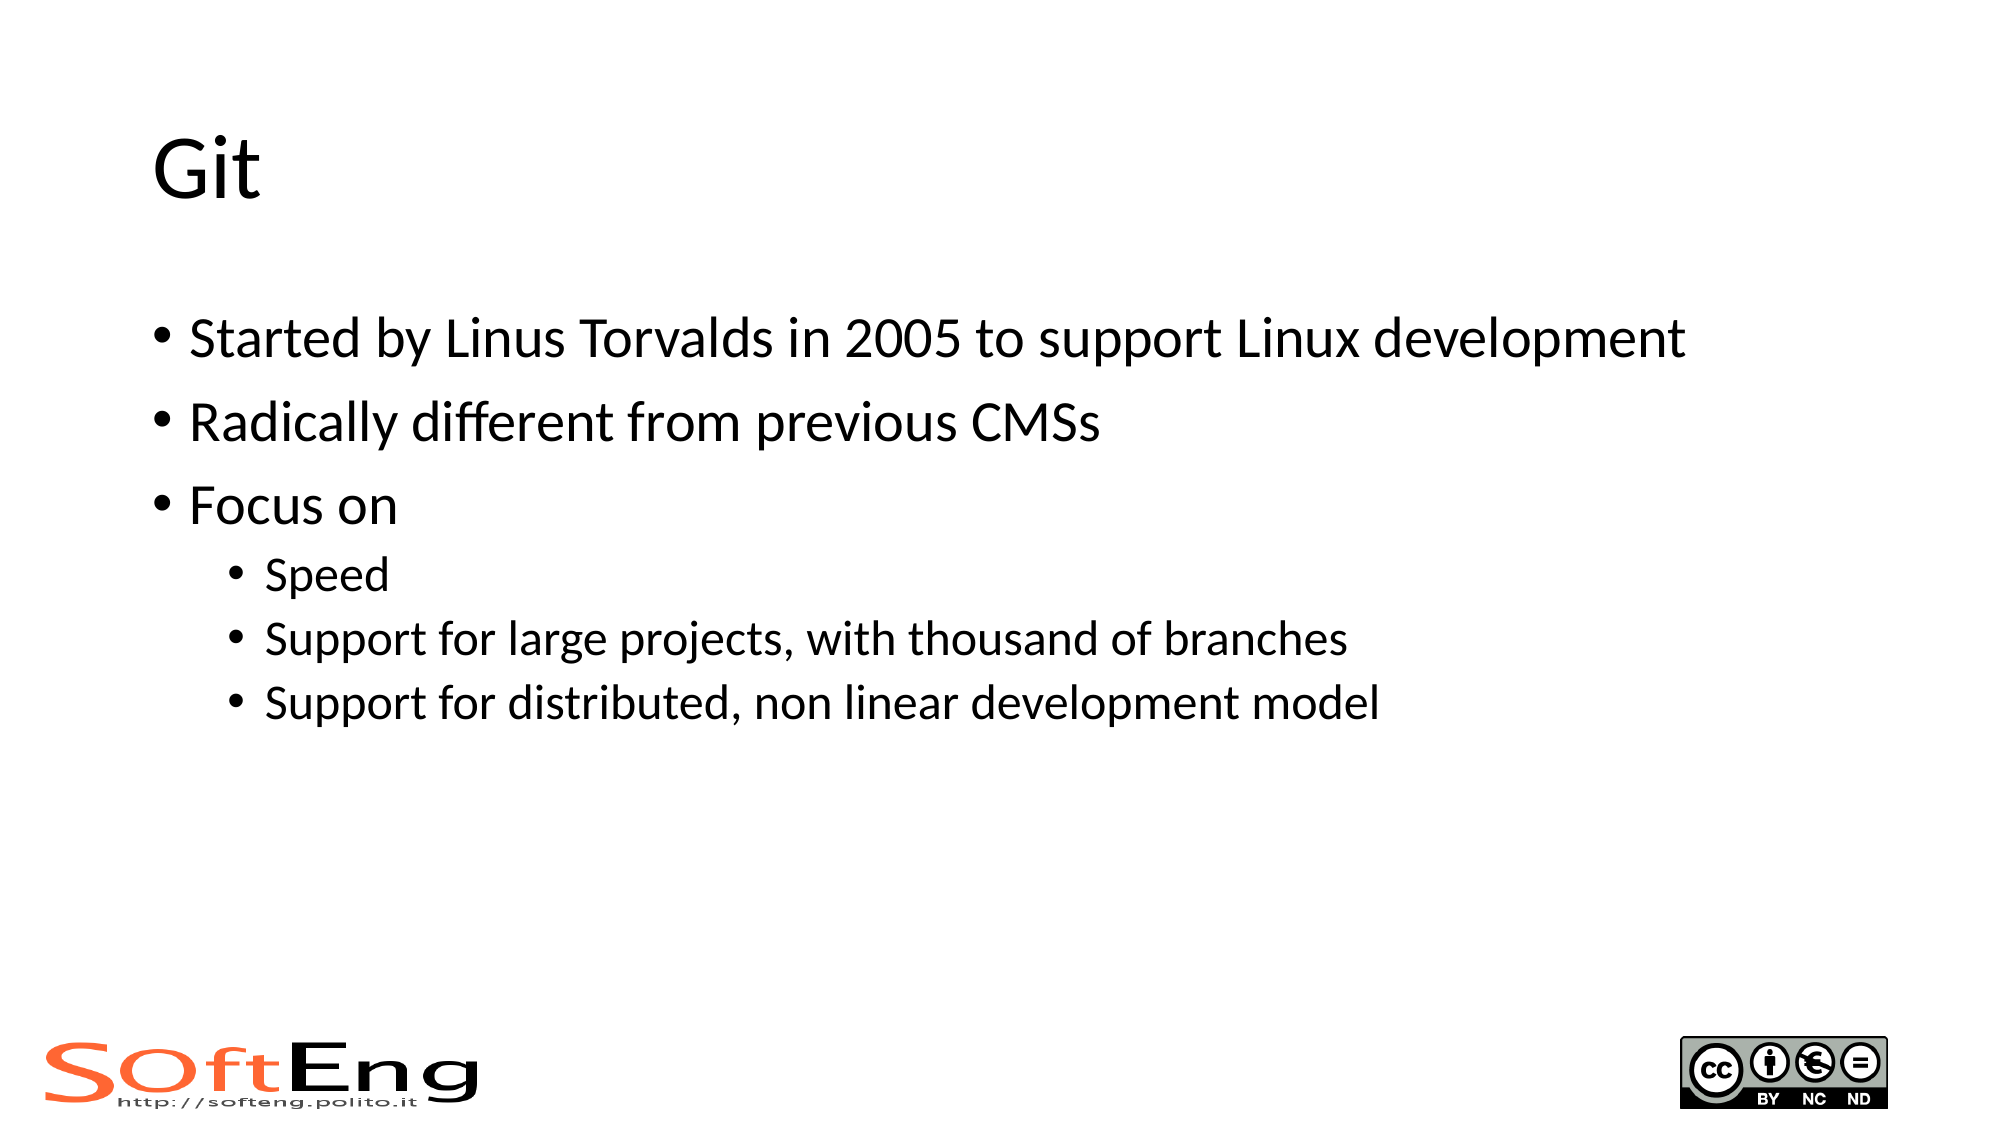

# Git
Started by Linus Torvalds in 2005 to support Linux development
Radically different from previous CMSs
Focus on
Speed
Support for large projects, with thousand of branches
Support for distributed, non linear development model